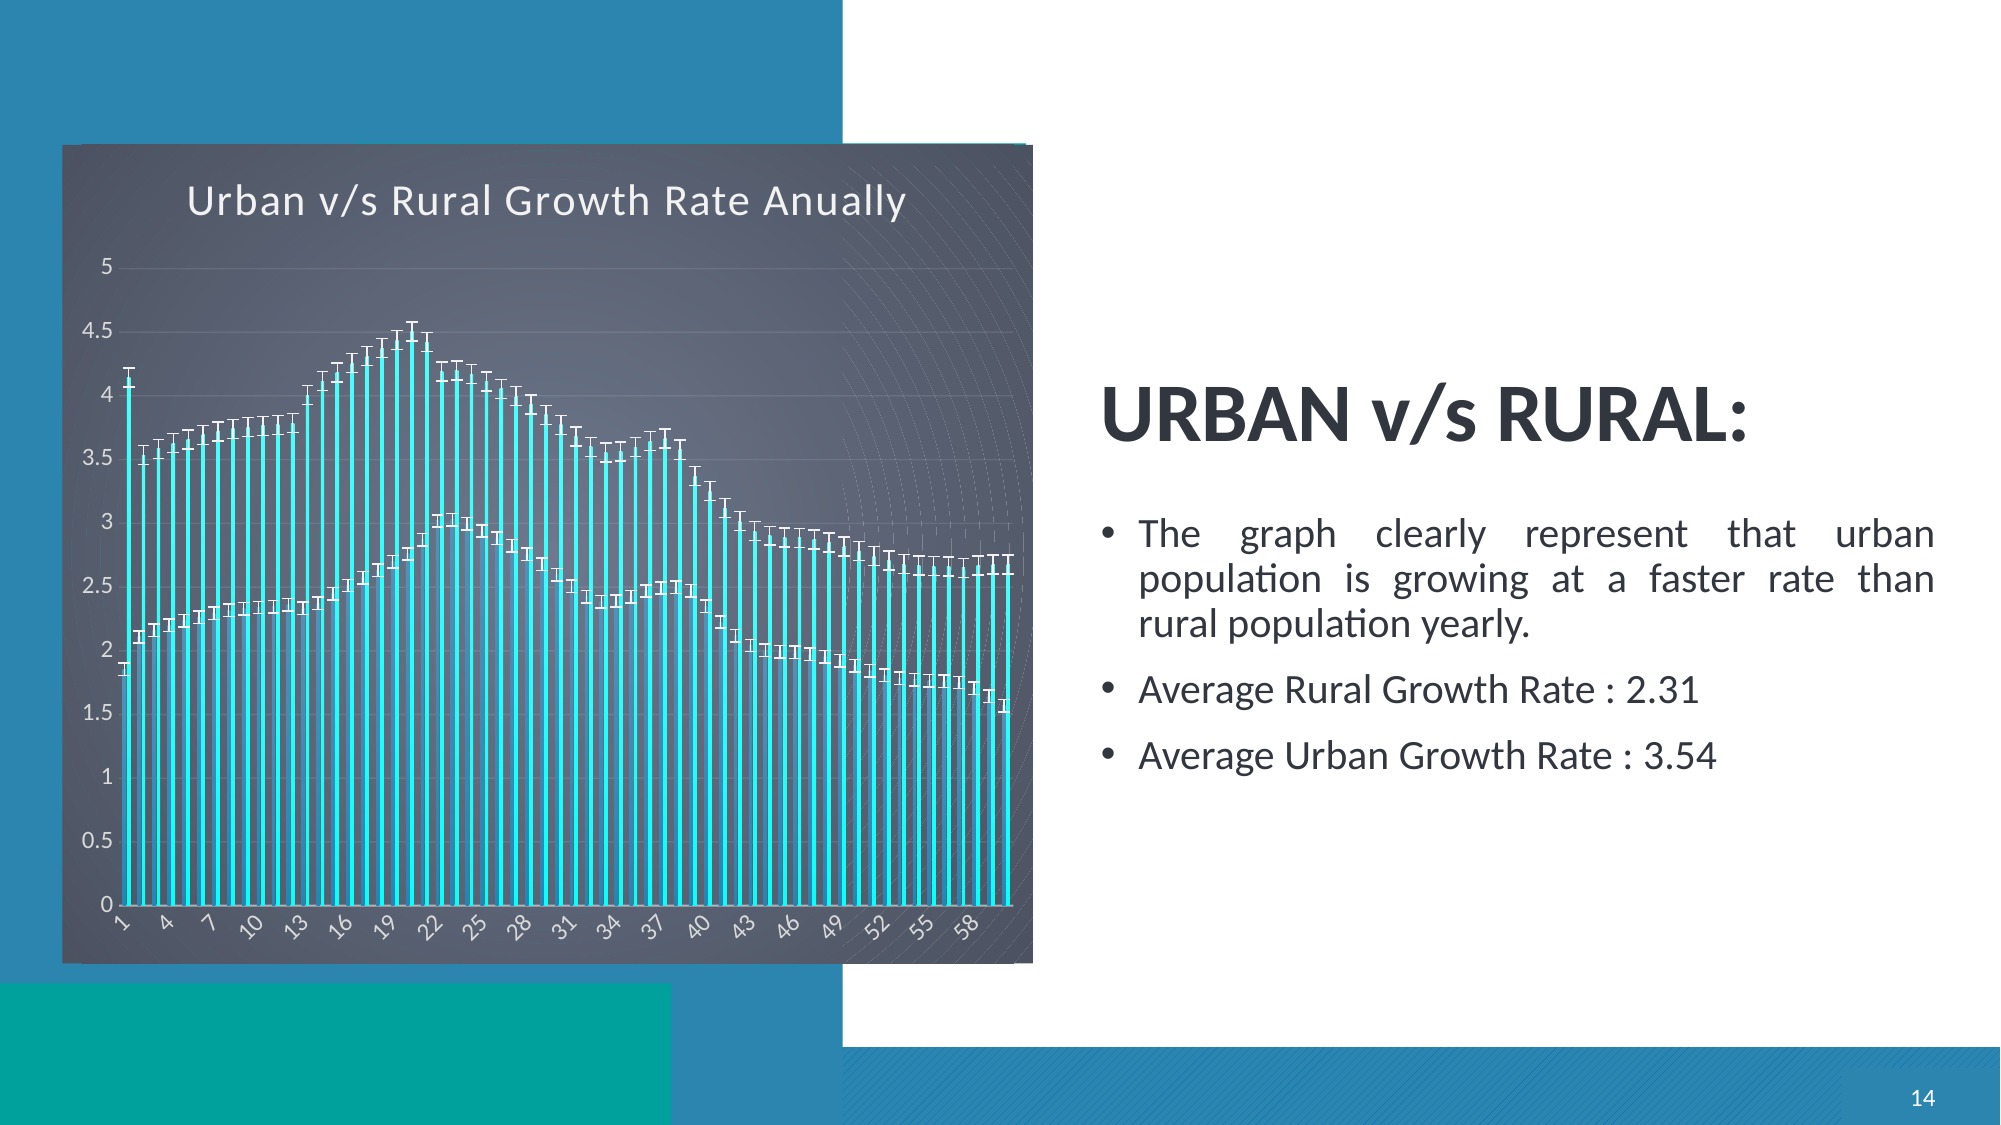

### Chart: Urban v/s Rural Growth Rate Anually

| Category |  |  |  |  |  |  |  |  |  |  |  |  |  |  |  |  |  |  |  |  |  |  |  |  |  |  |  |  |  |  |  |  |  |  |  |  |  |  |  |  |  |  |  |  |  |  |  |  |  |  |  |  |  |  |  |  |  |  |  |  |  |  |  |  |  |  |  |  |  |  |  |  |  |  |  |  |  |  |  |  |  |  |  |  |  |  |  |  |  |  |  |  |  |  |  |  |  |  |  |  |  |  |  |  |  |  |  |  |  |  |  |  |  |  |  |  |  |  |  |  |  |  |  |  |  |  |  |  |  |  |  |  |  |  |  |  |  |  |  |  |  |  |  |  |  |  |  |  |  |  |
|---|---|---|---|---|---|---|---|---|---|---|---|---|---|---|---|---|---|---|---|---|---|---|---|---|---|---|---|---|---|---|---|---|---|---|---|---|---|---|---|---|---|---|---|---|---|---|---|---|---|---|---|---|---|---|---|---|---|---|---|---|---|---|---|---|---|---|---|---|---|---|---|---|---|---|---|---|---|---|---|---|---|---|---|---|---|---|---|---|---|---|---|---|---|---|---|---|---|---|---|---|---|---|---|---|---|---|---|---|---|---|---|---|---|---|---|---|---|---|---|---|---|---|---|---|---|---|---|---|---|---|---|---|---|---|---|---|---|---|---|---|---|---|---|---|---|---|---|---|---|---|
# URBAN v/s RURAL:
The graph clearly represent that urban population is growing at a faster rate than rural population yearly.
Average Rural Growth Rate : 2.31
Average Urban Growth Rate : 3.54
14